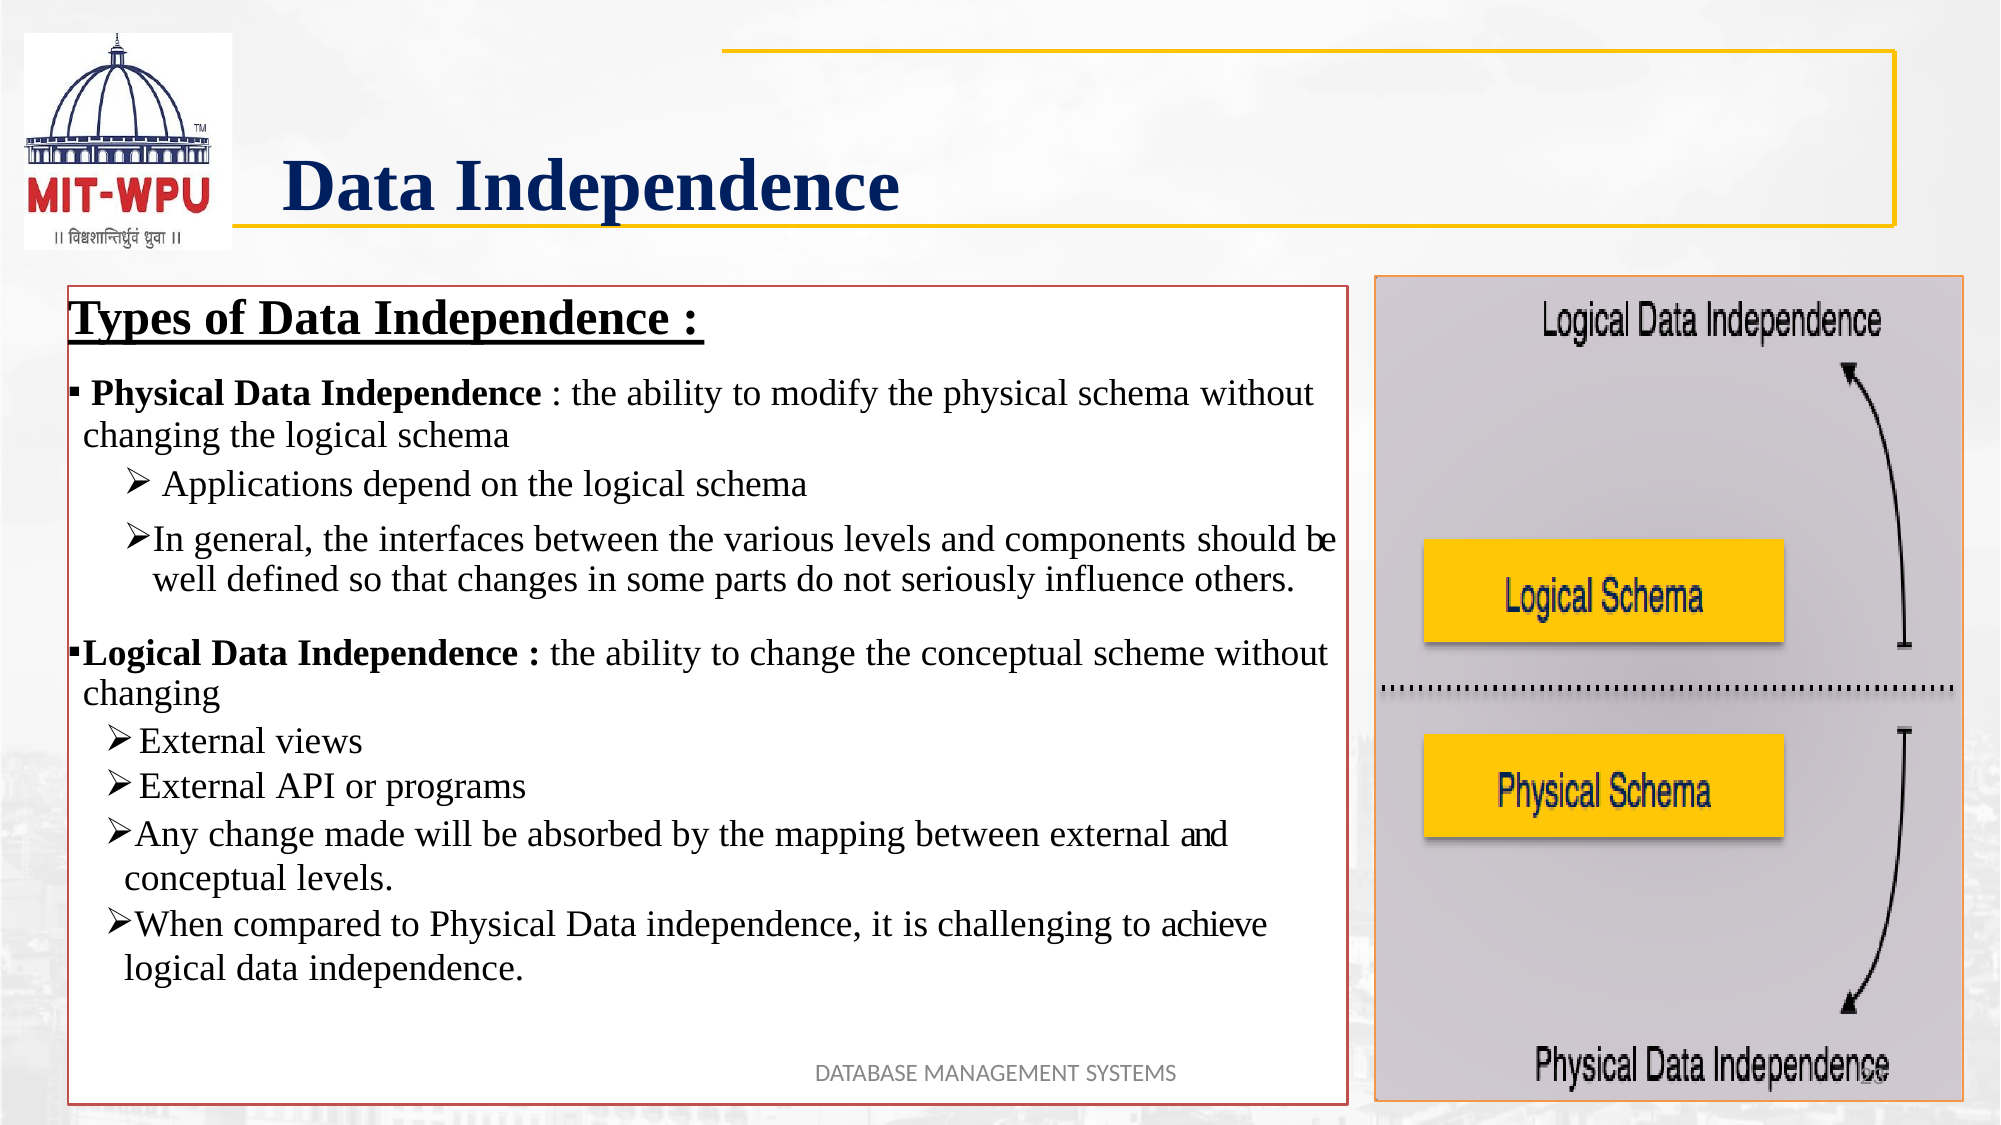

# Data Independence
Types of Data Independence :
Physical Data Independence : the ability to modify the physical schema without
changing the logical schema
Applications depend on the logical schema
In general, the interfaces between the various levels and components should be  well defined so that changes in some parts do not seriously influence others.
Logical Data Independence : the ability to change the conceptual scheme without  changing
External views
External API or programs
Any change made will be absorbed by the mapping between external and  conceptual levels.
When compared to Physical Data independence, it is challenging to achieve  logical data independence.

DATABASE MANAGEMENT SYSTEMS
23